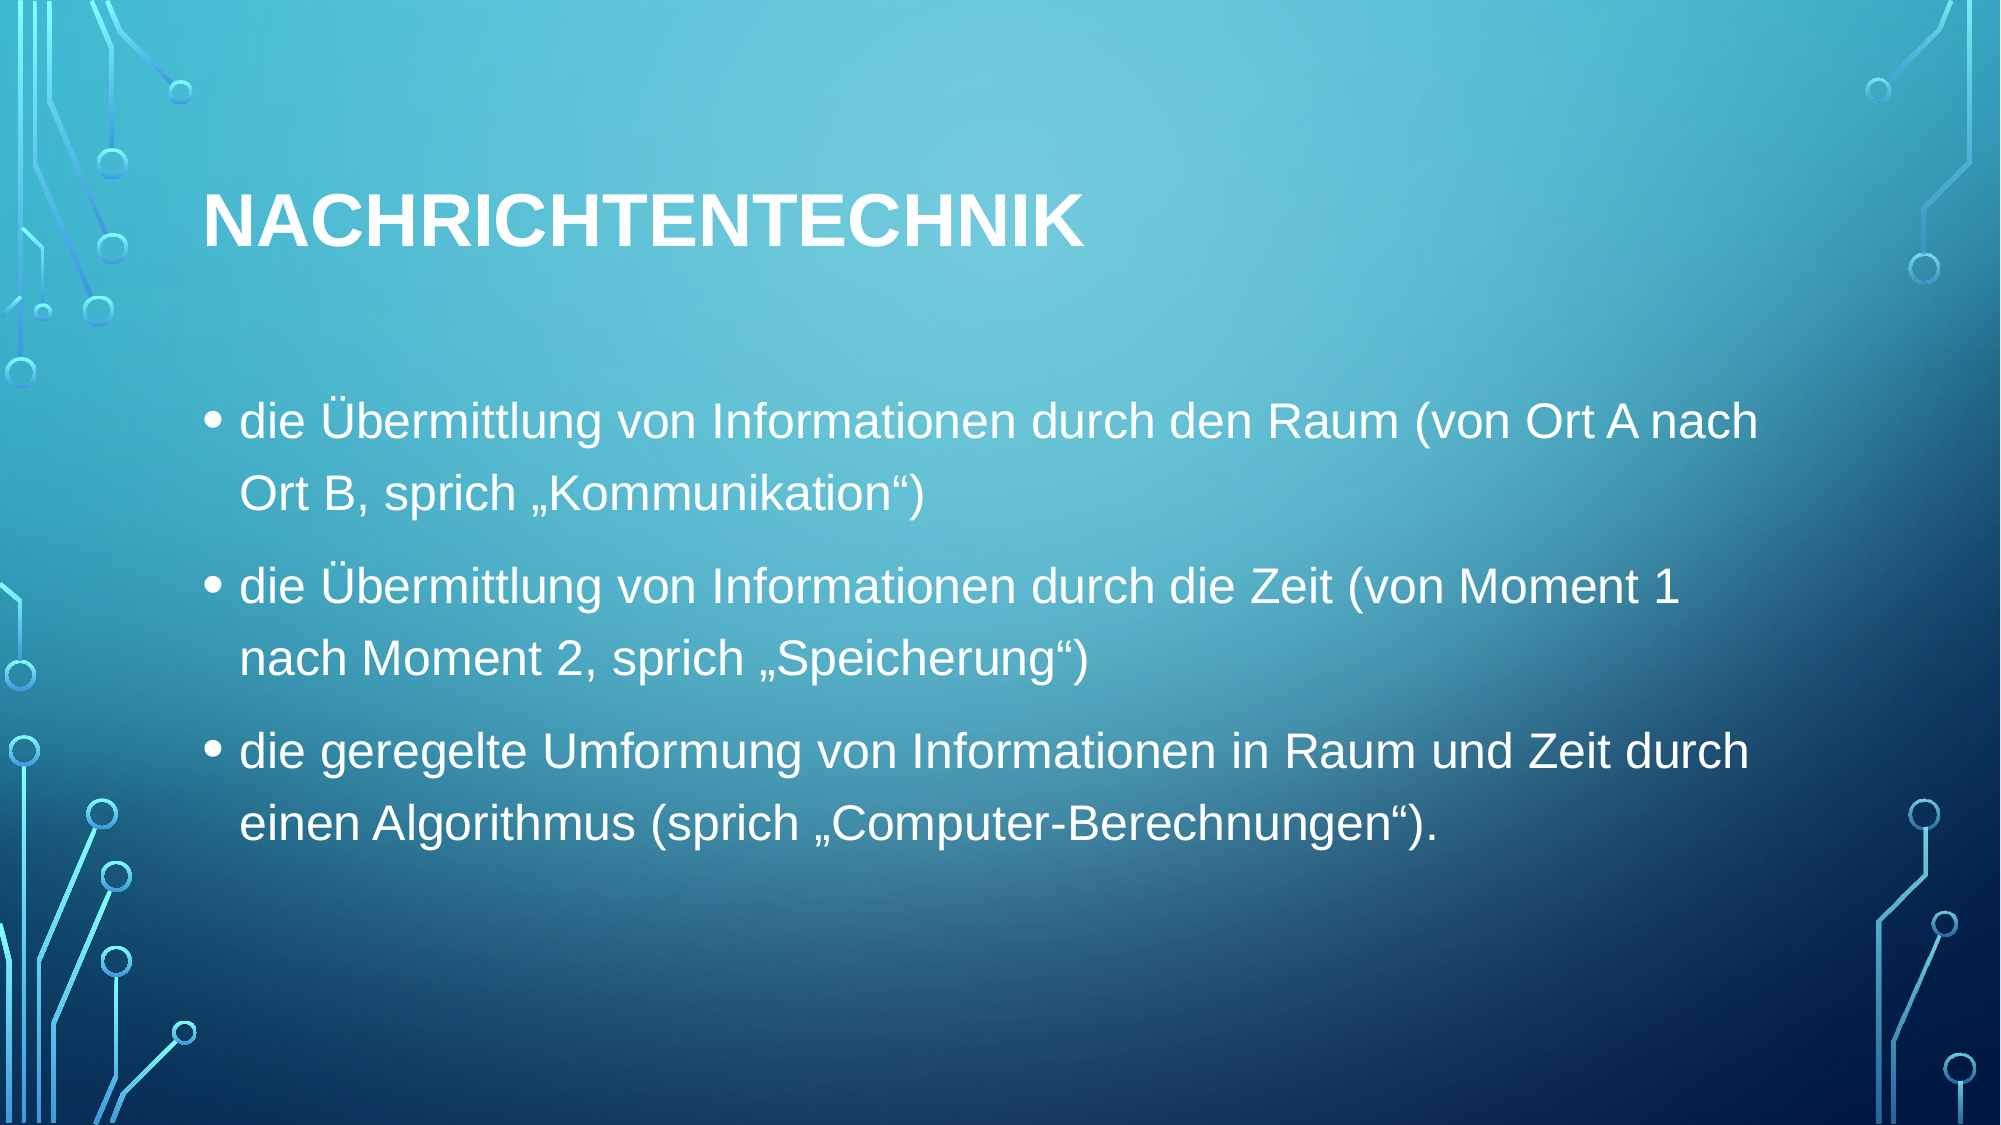

# Nachrichtentechnik
die Übermittlung von Informationen durch den Raum (von Ort A nach Ort B, sprich „Kommunikation“)
die Übermittlung von Informationen durch die Zeit (von Moment 1 nach Moment 2, sprich „Speicherung“)
die geregelte Umformung von Informationen in Raum und Zeit durch einen Algorithmus (sprich „Computer-Berechnungen“).